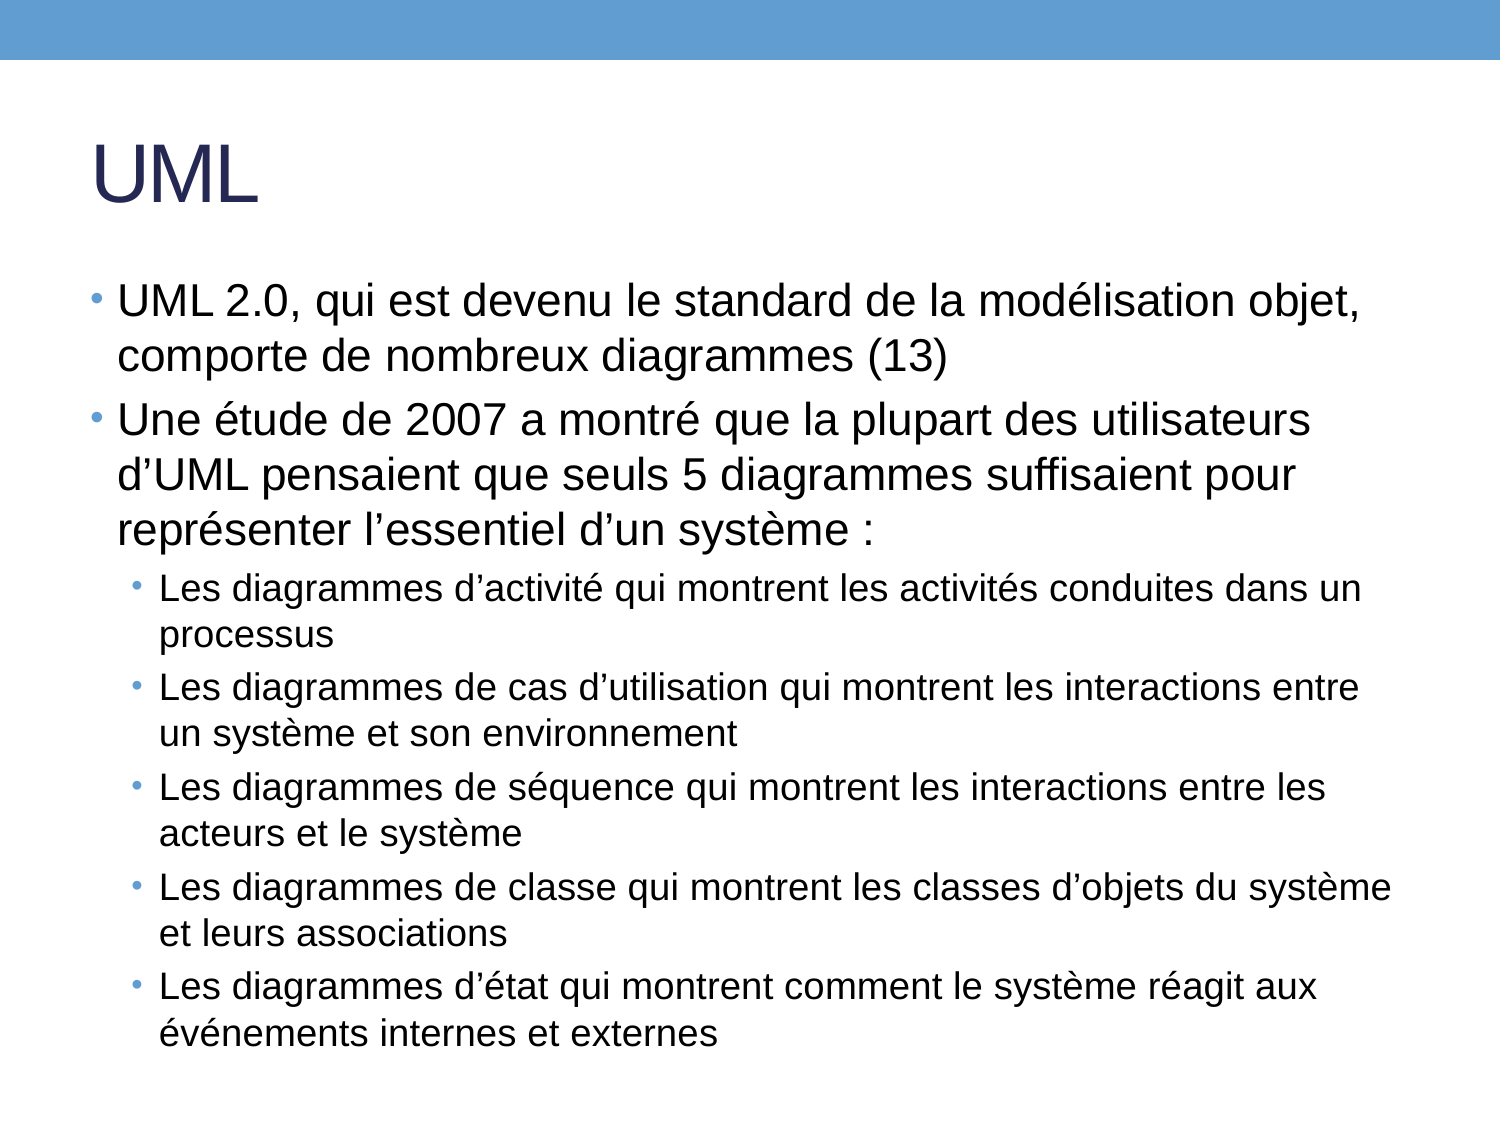

# UML
UML 2.0, qui est devenu le standard de la modélisation objet, comporte de nombreux diagrammes (13)
Une étude de 2007 a montré que la plupart des utilisateurs d’UML pensaient que seuls 5 diagrammes suffisaient pour représenter l’essentiel d’un système :
Les diagrammes d’activité qui montrent les activités conduites dans un processus
Les diagrammes de cas d’utilisation qui montrent les interactions entre un système et son environnement
Les diagrammes de séquence qui montrent les interactions entre les acteurs et le système
Les diagrammes de classe qui montrent les classes d’objets du système et leurs associations
Les diagrammes d’état qui montrent comment le système réagit aux événements internes et externes